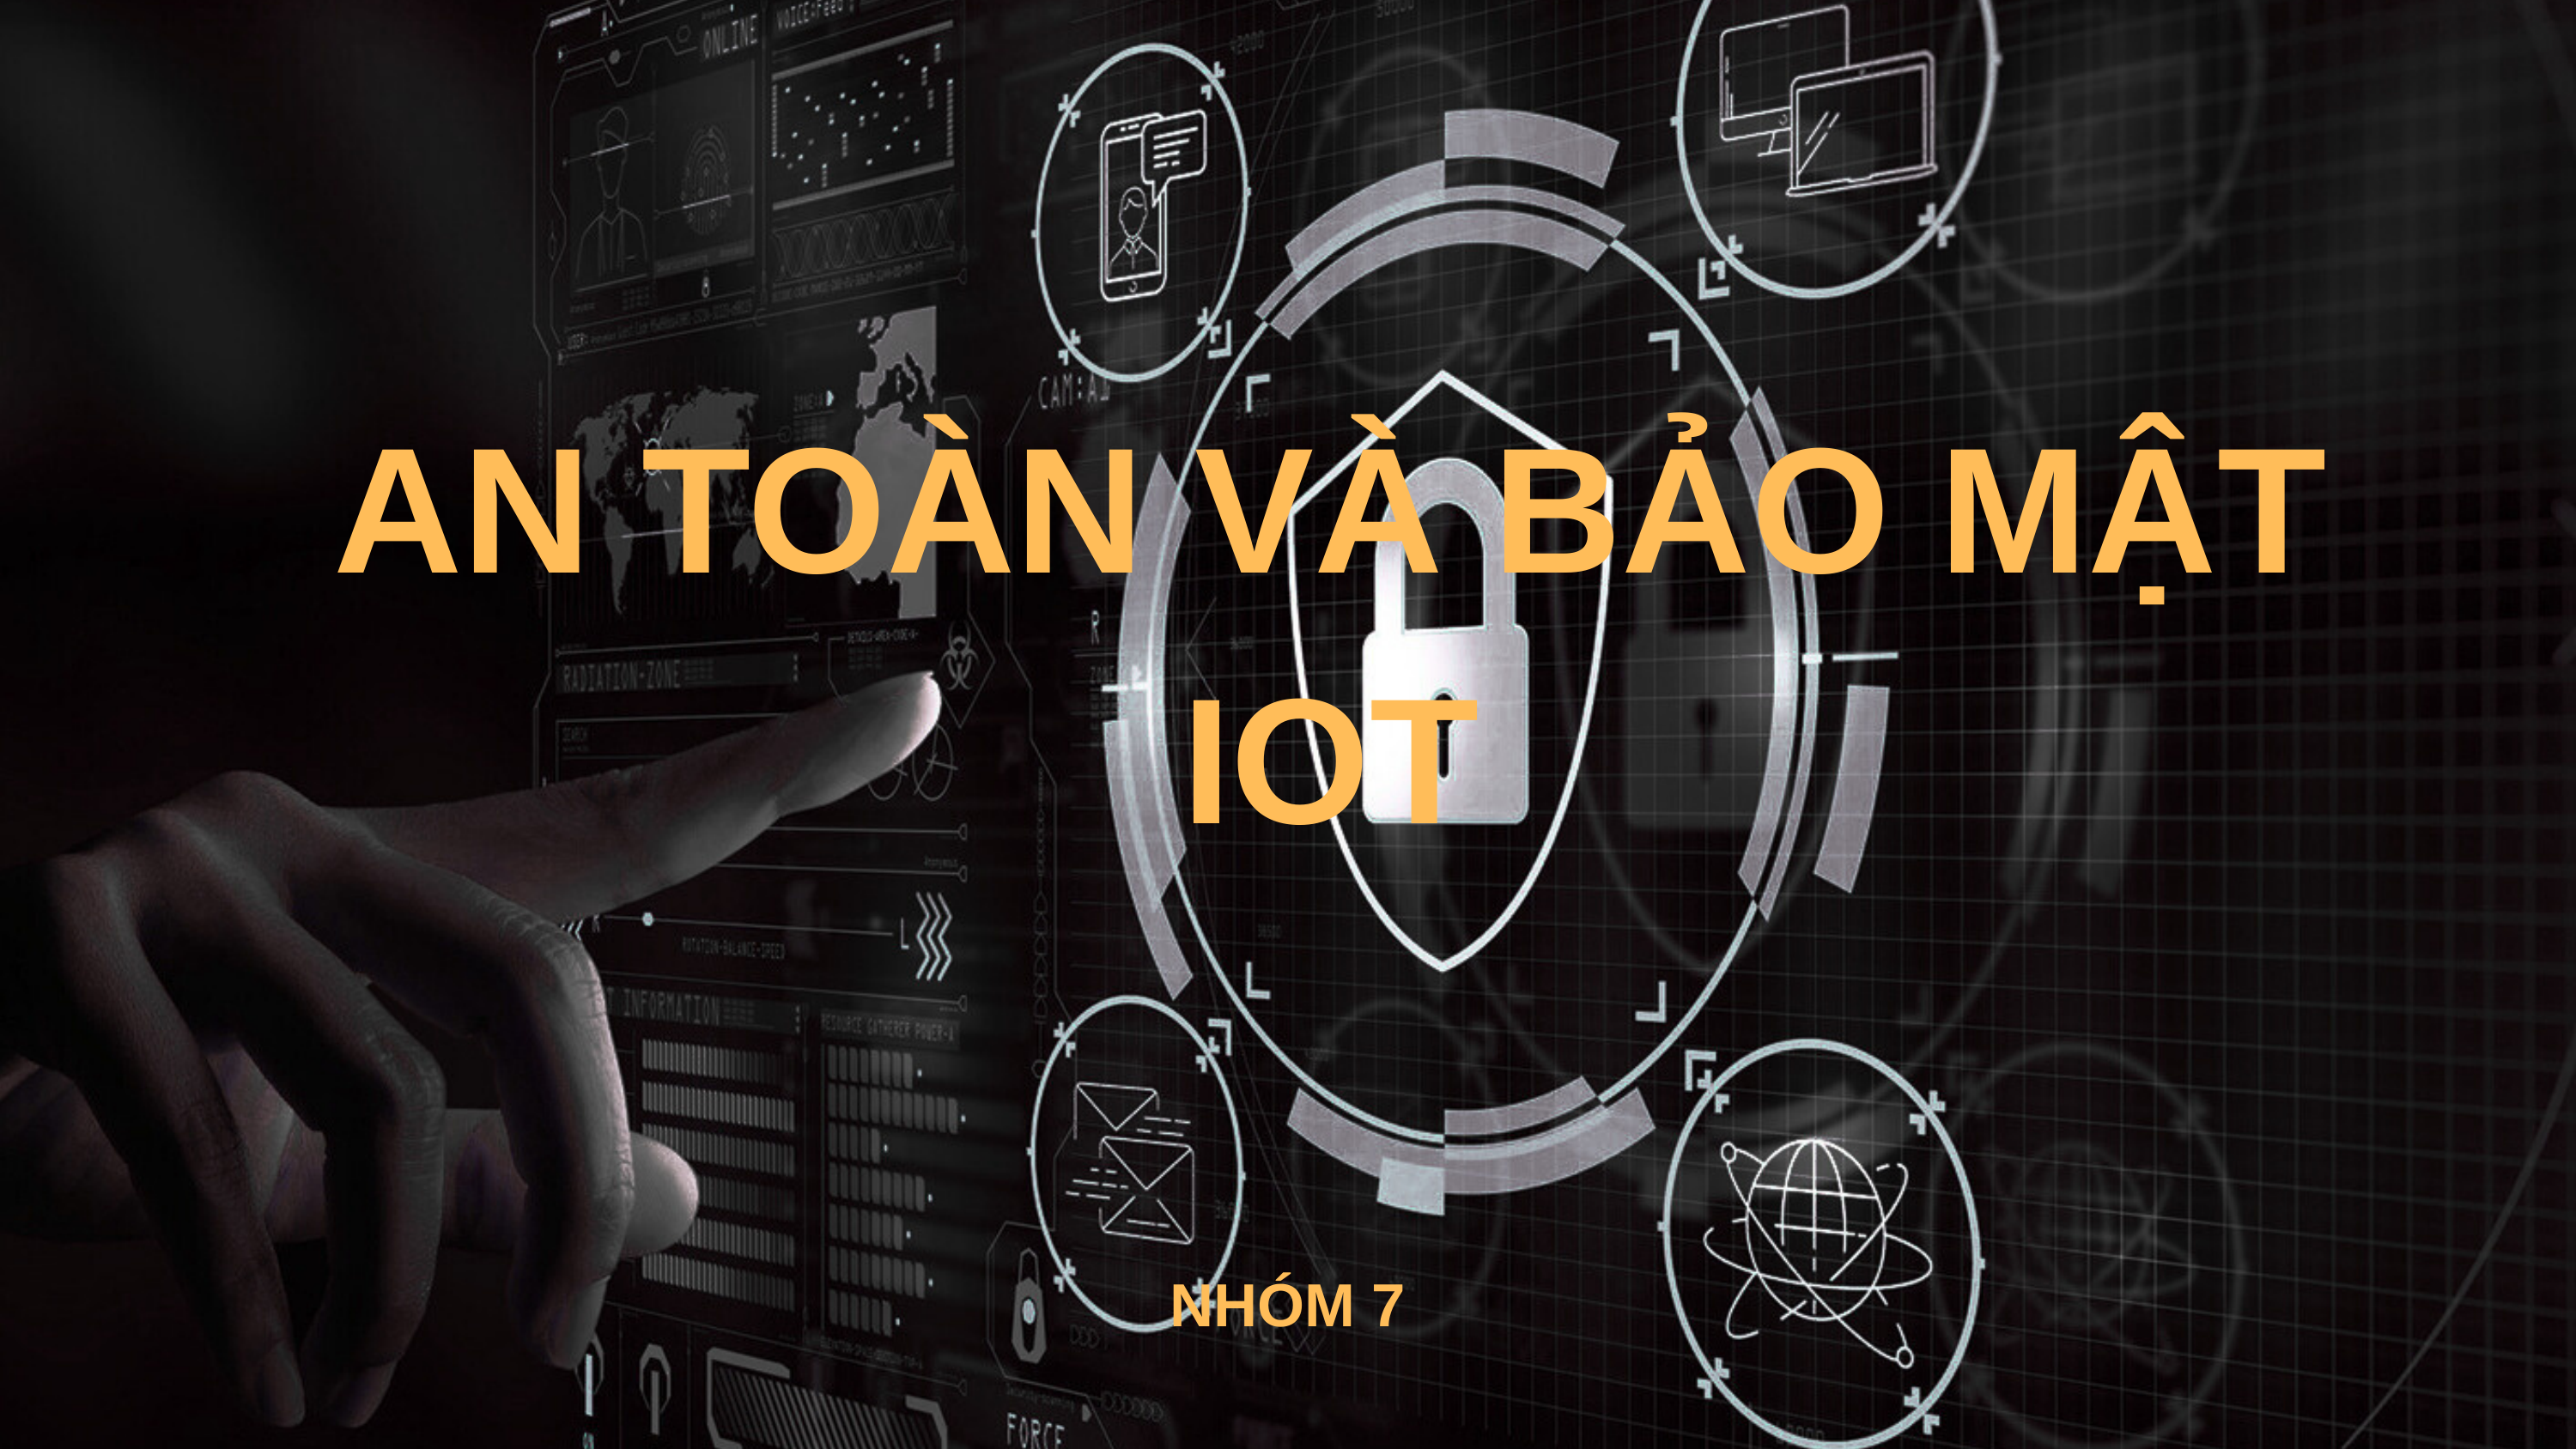

REALLY GREAT COMPANY
2032

AN TOÀN VÀ BẢO MẬT IOT
NHÓM 7